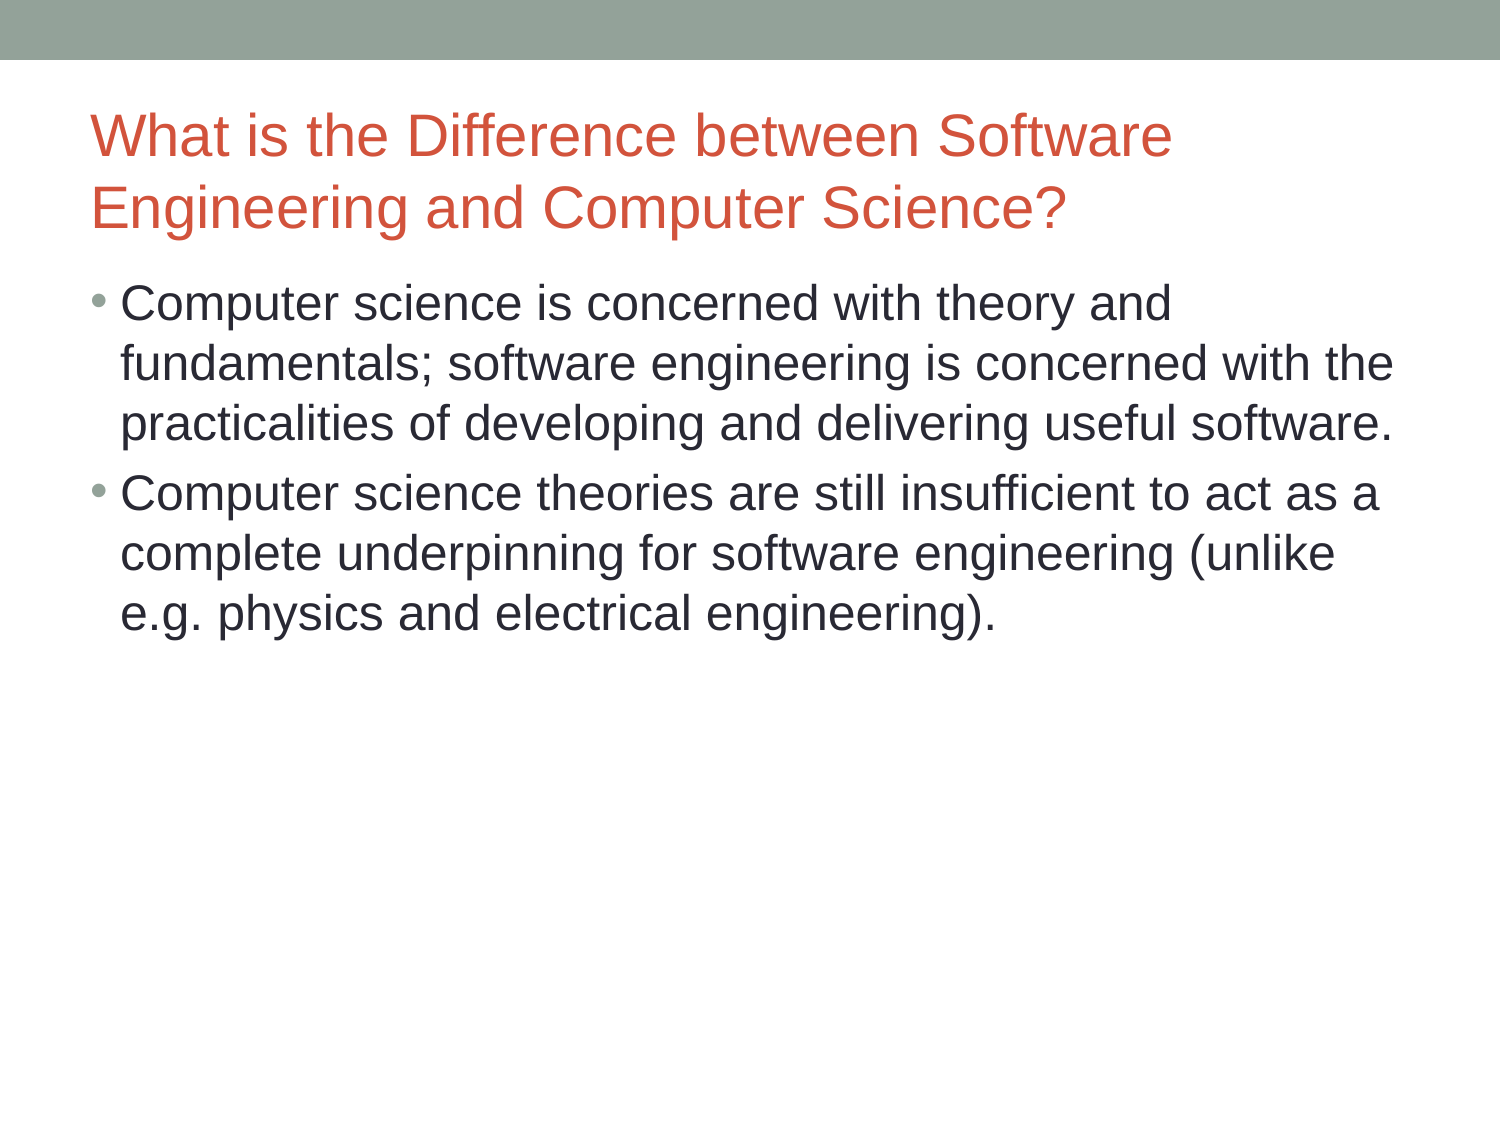

# What is the Difference between Software Engineering and Computer Science?
Computer science is concerned with theory and fundamentals; software engineering is concerned with the practicalities of developing and delivering useful software.
Computer science theories are still insufficient to act as a complete underpinning for software engineering (unlike e.g. physics and electrical engineering).